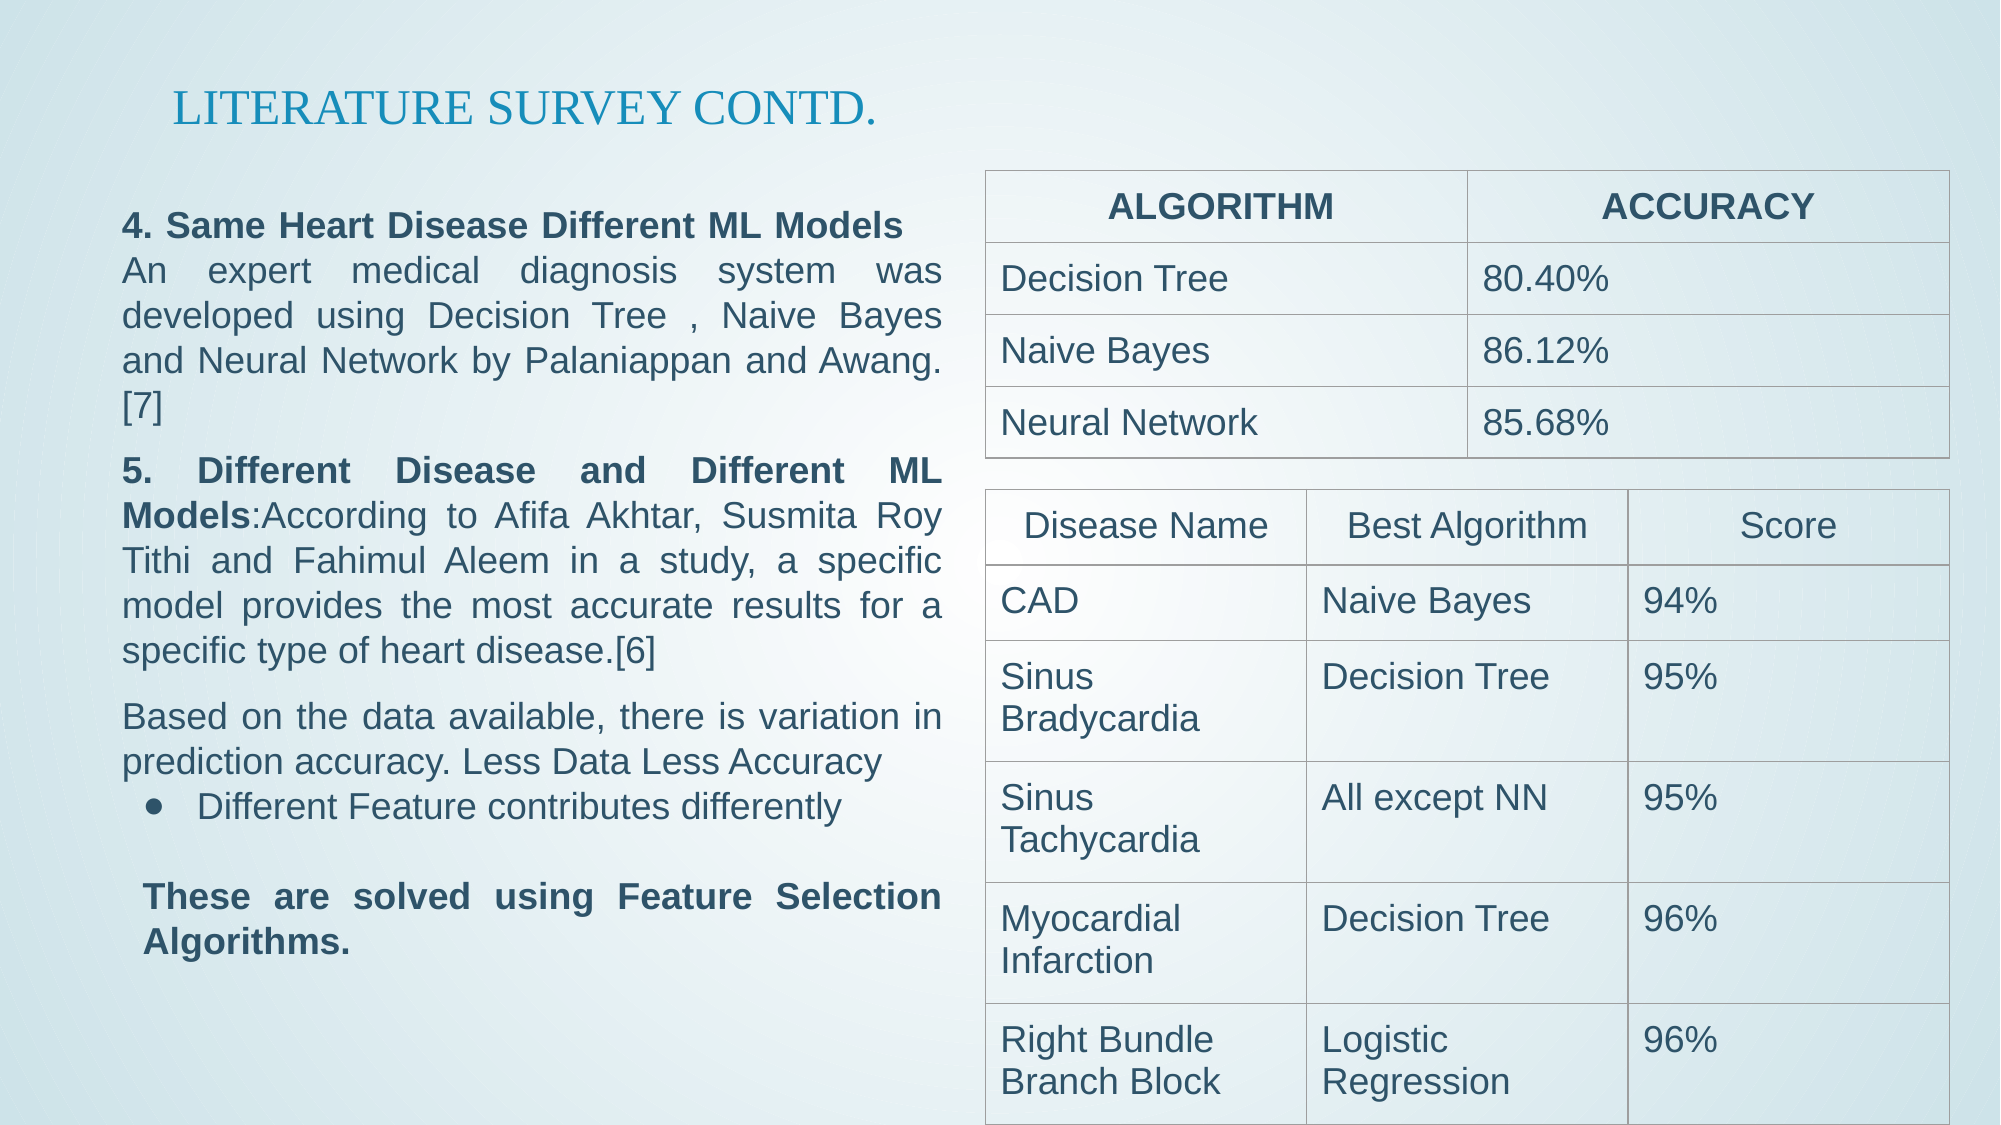

# LITERATURE SURVEY CONTD.
| ALGORITHM | ACCURACY |
| --- | --- |
| Decision Tree | 80.40% |
| Naive Bayes | 86.12% |
| Neural Network | 85.68% |
4. Same Heart Disease Different ML Models    An expert medical diagnosis system was developed using Decision Tree , Naive Bayes and Neural Network by Palaniappan and Awang.[7]
5. Different Disease and Different ML Models:According to Afifa Akhtar, Susmita Roy Tithi and Fahimul Aleem in a study, a specific model provides the most accurate results for a specific type of heart disease.[6]
Based on the data available, there is variation in prediction accuracy. Less Data Less Accuracy
Different Feature contributes differently

These are solved using Feature Selection Algorithms.
| Disease Name | Best Algorithm | Score |
| --- | --- | --- |
| CAD | Naive Bayes | 94% |
| Sinus Bradycardia | Decision Tree | 95% |
| Sinus Tachycardia | All except NN | 95% |
| Myocardial Infarction | Decision Tree | 96% |
| Right Bundle Branch Block | Logistic Regression | 96% |